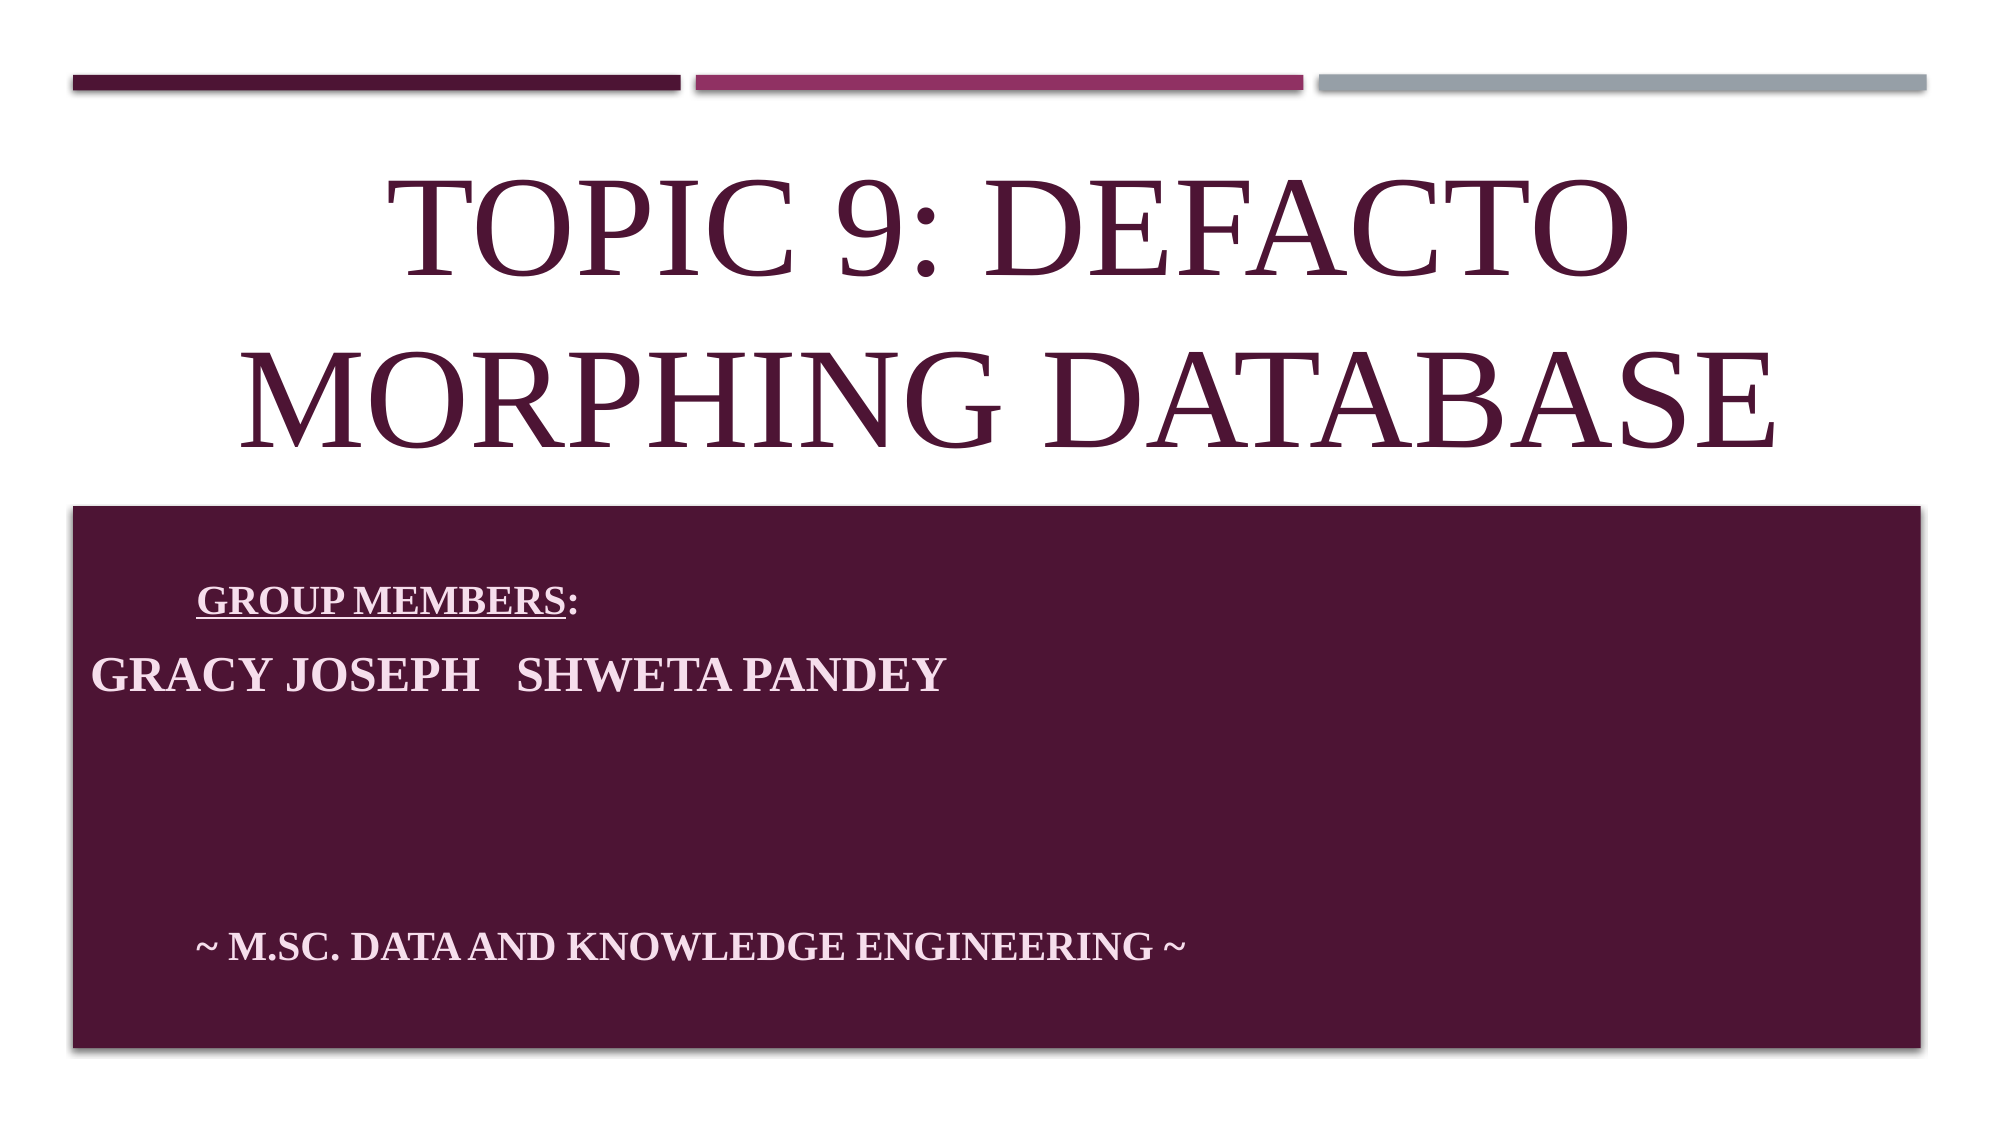

# Topic 9: DEFACTO Morphing Database
									Group members:
Gracy Joseph															Shweta Pandey

						~ M.Sc. Data and Knowledge Engineering ~